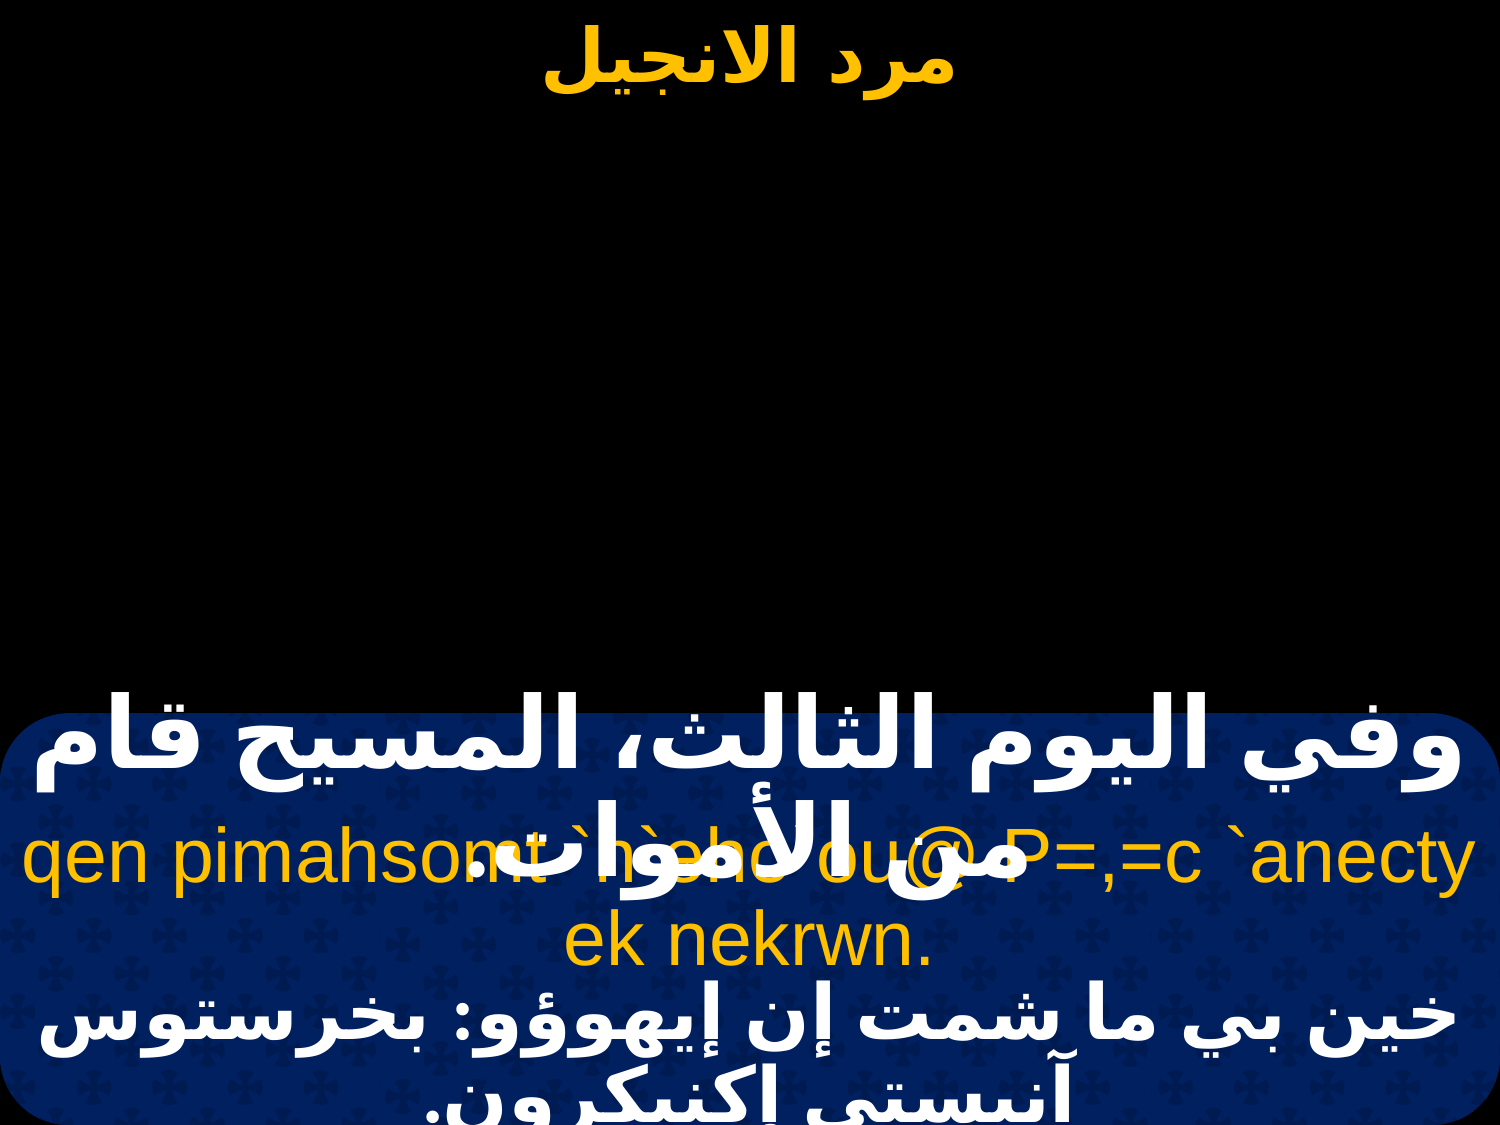

#
وفي اليوم الثالث، المسيح قام من الأموات.
qen pimahsomt `n`eho`ou@ P=,=c `anecty ek nekrwn.
خين بي ما شمت إن إيهوؤو: بخرستوس آنيستى إكنيكرون.